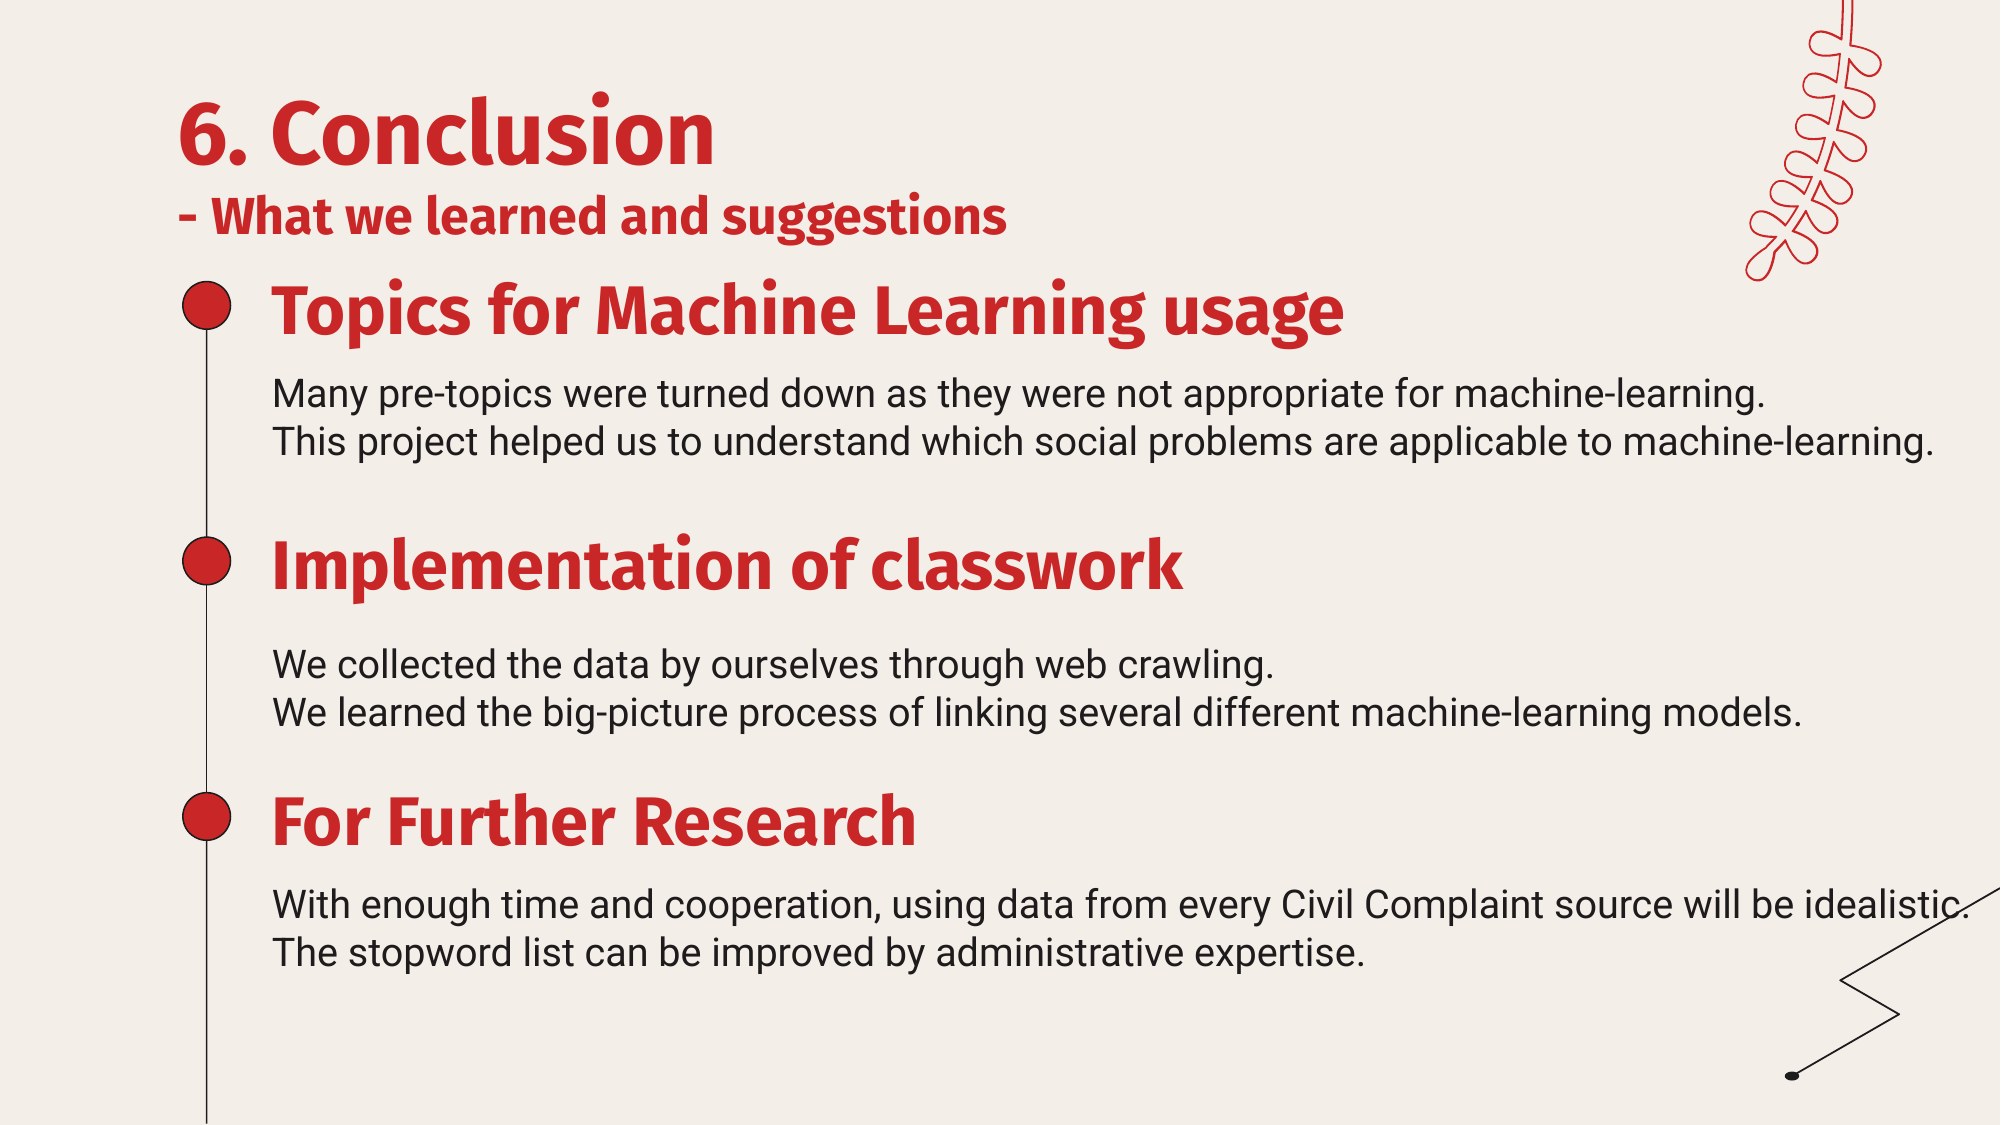

# 6. Conclusion
- What we learned and suggestions
Topics for Machine Learning usage

Many pre-topics were turned down as they were not appropriate for machine-learning.
This project helped us to understand which social problems are applicable to machine-learning.

Implementation of classwork

We collected the data by ourselves through web crawling.
We learned the big-picture process of linking several different machine-learning models.

For Further Research

With enough time and cooperation, using data from every Civil Complaint source will be idealistic.
The stopword list can be improved by administrative expertise.